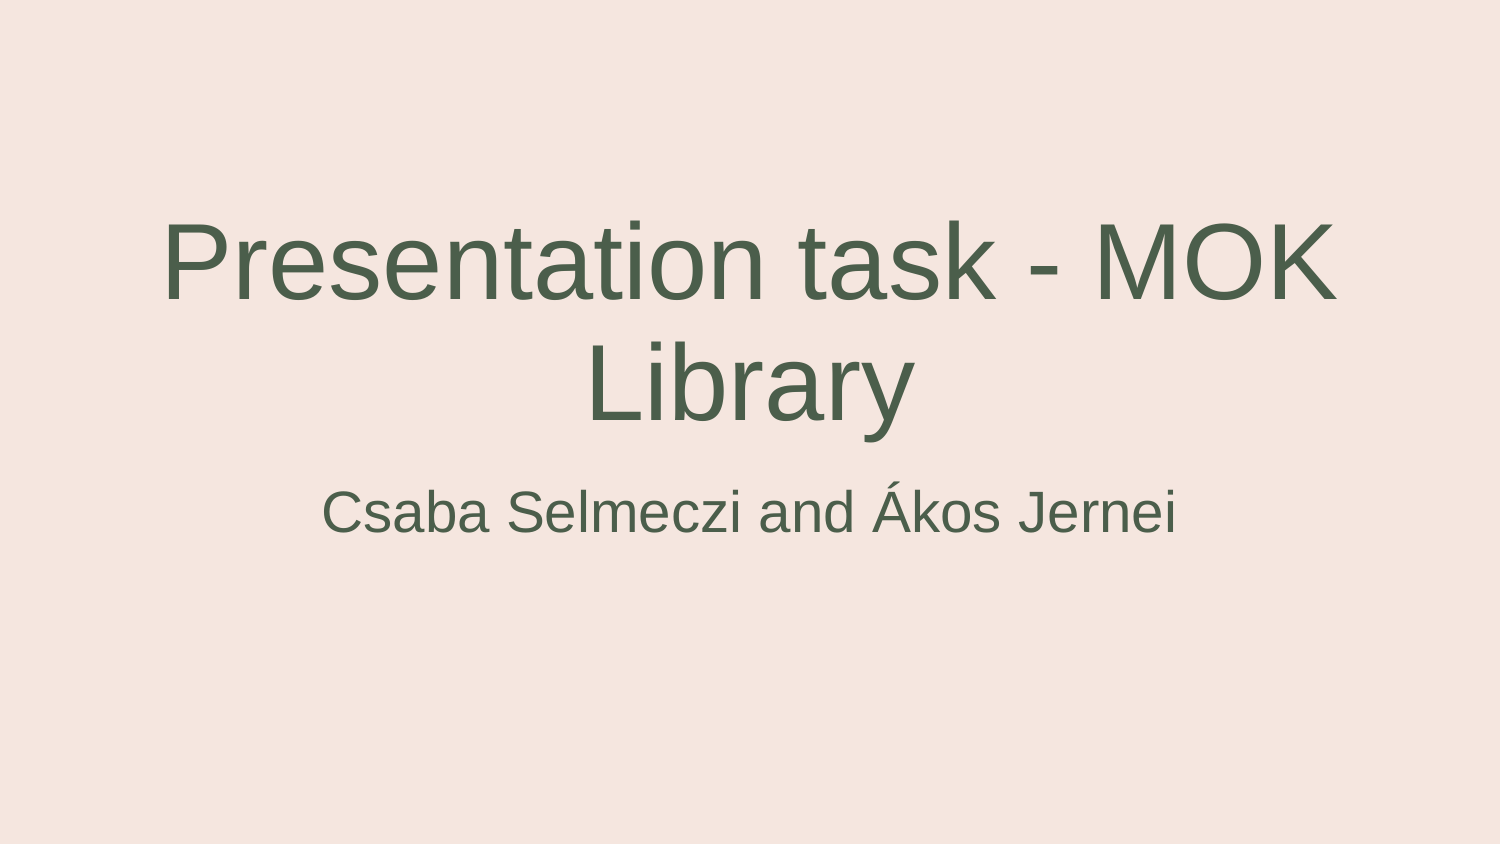

# Presentation task - MOK Library
Csaba Selmeczi and Ákos Jernei